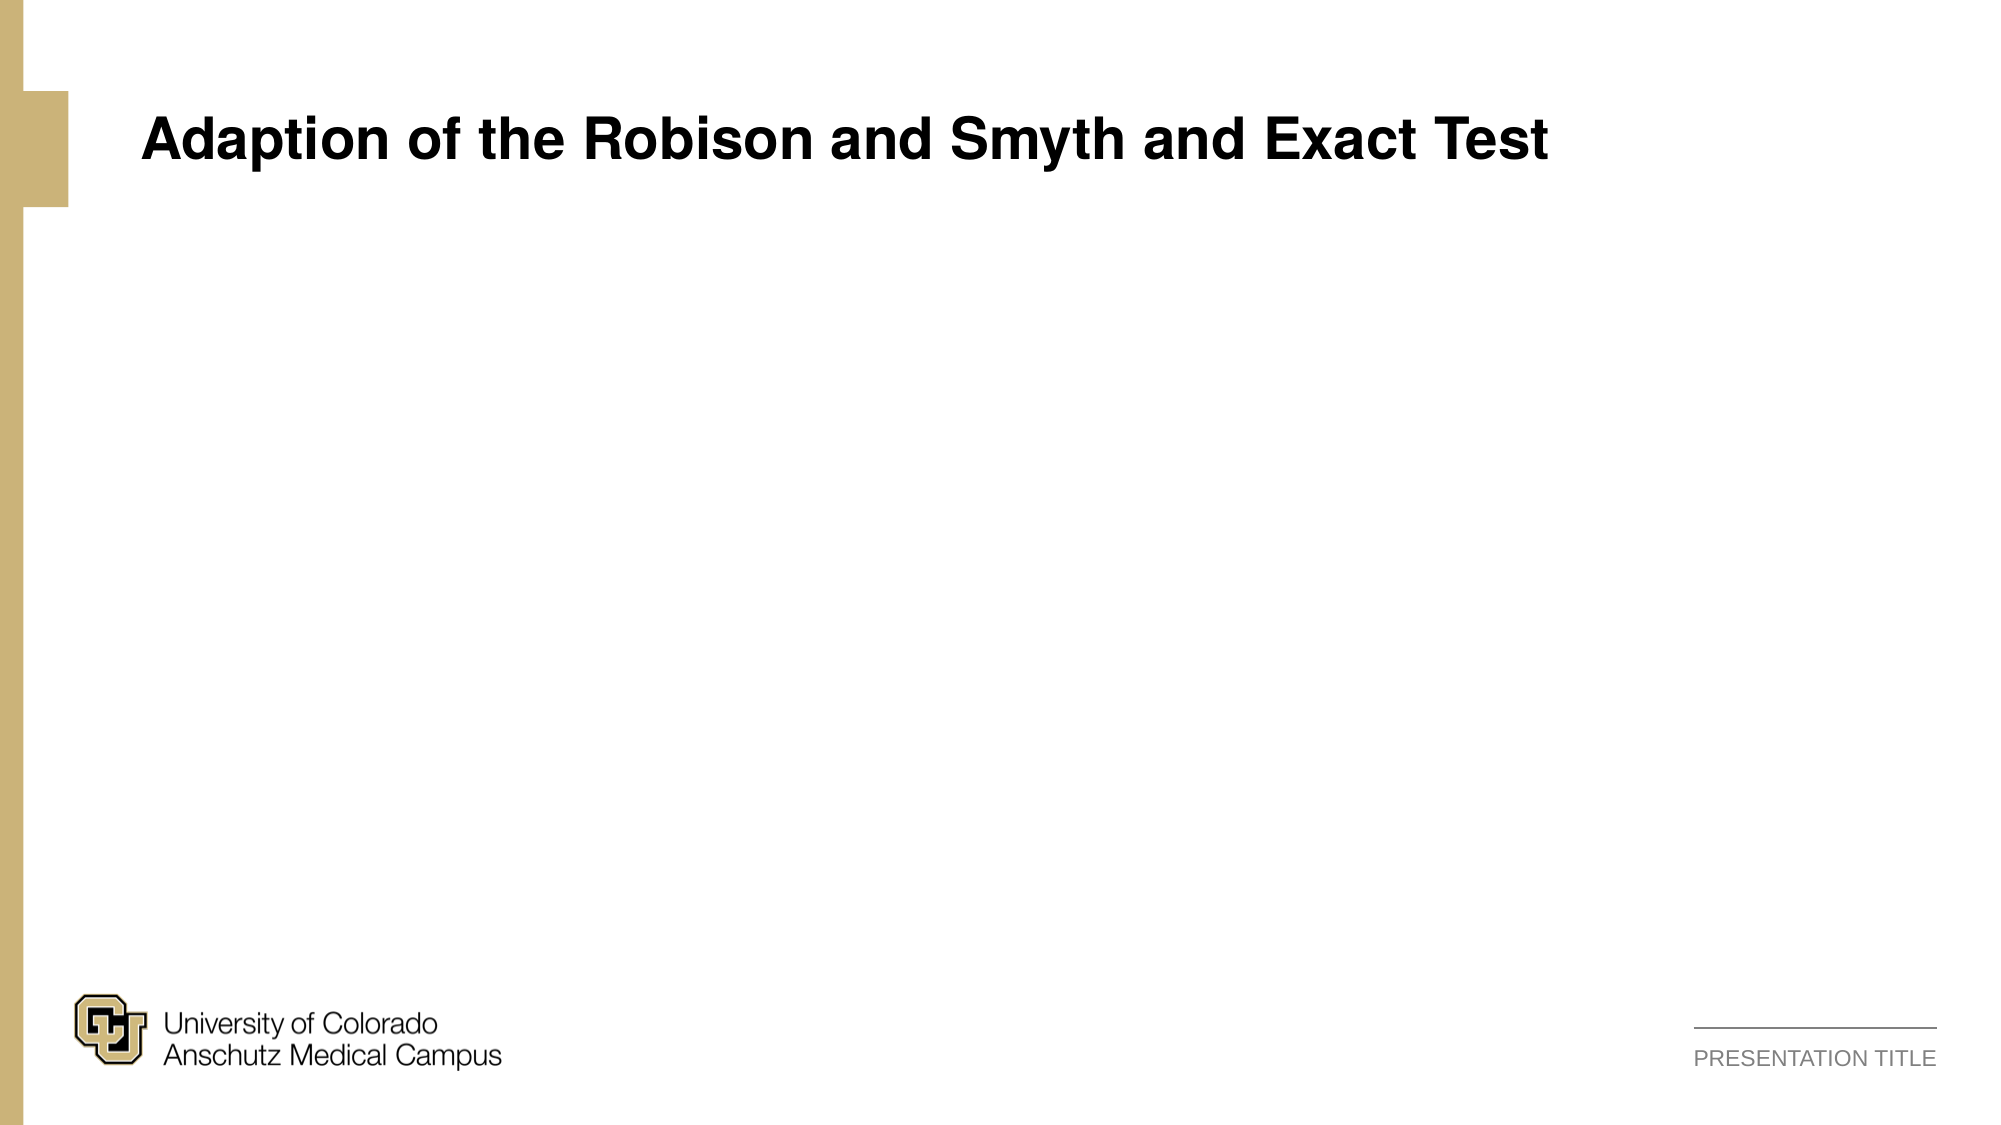

# Adaption of the Robison and Smyth and Exact Test